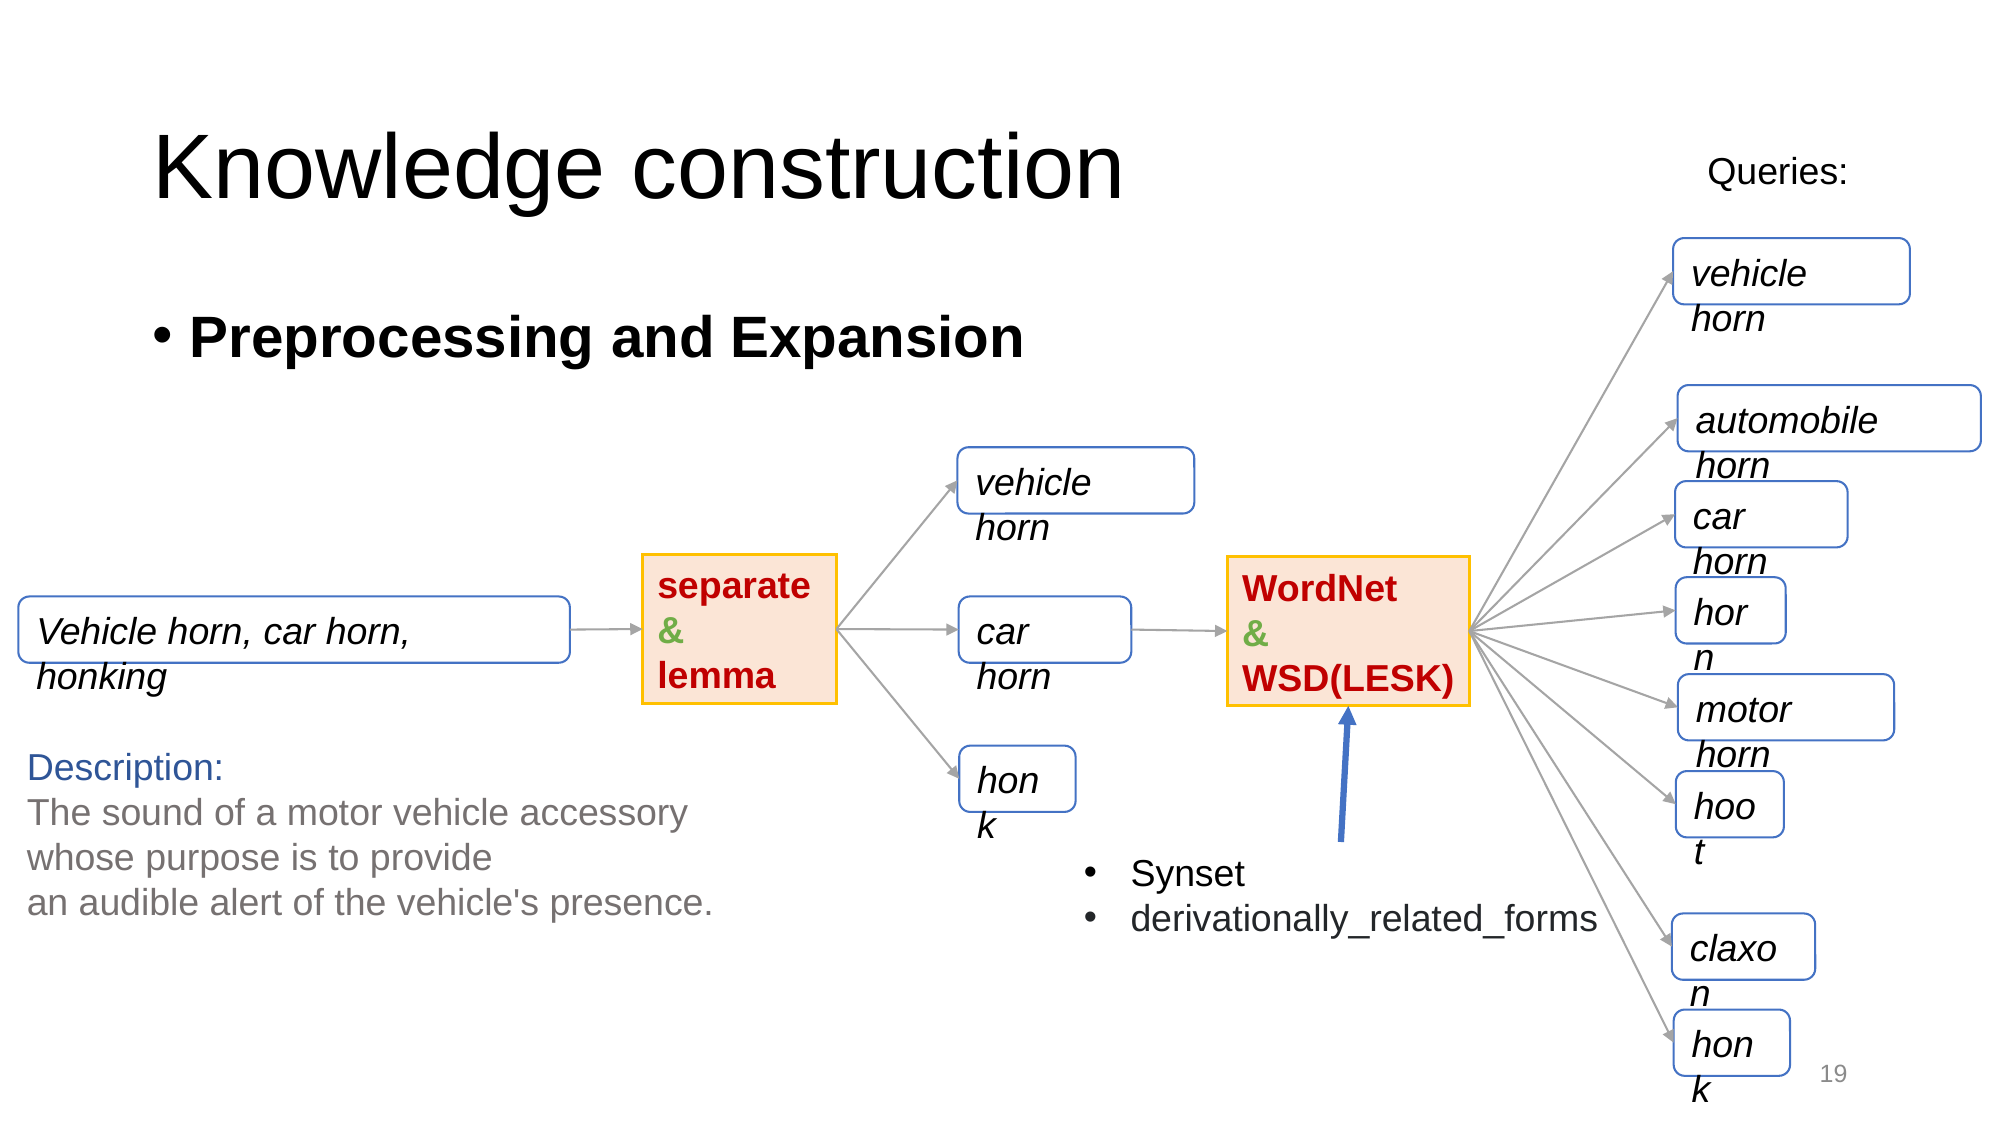

# Knowledge construction
Queries:
vehicle horn
Preprocessing and Expansion

automobile horn
vehicle horn
car horn
separate
&
lemma
WordNet
&
WSD(LESK)
horn
Vehicle horn, car horn, honking
car horn
motor horn
Description:
The sound of a motor vehicle accessory
whose purpose is to provide
an audible alert of the vehicle's presence.
honk
hoot
Synset
derivationally_related_forms
claxon
honk
19